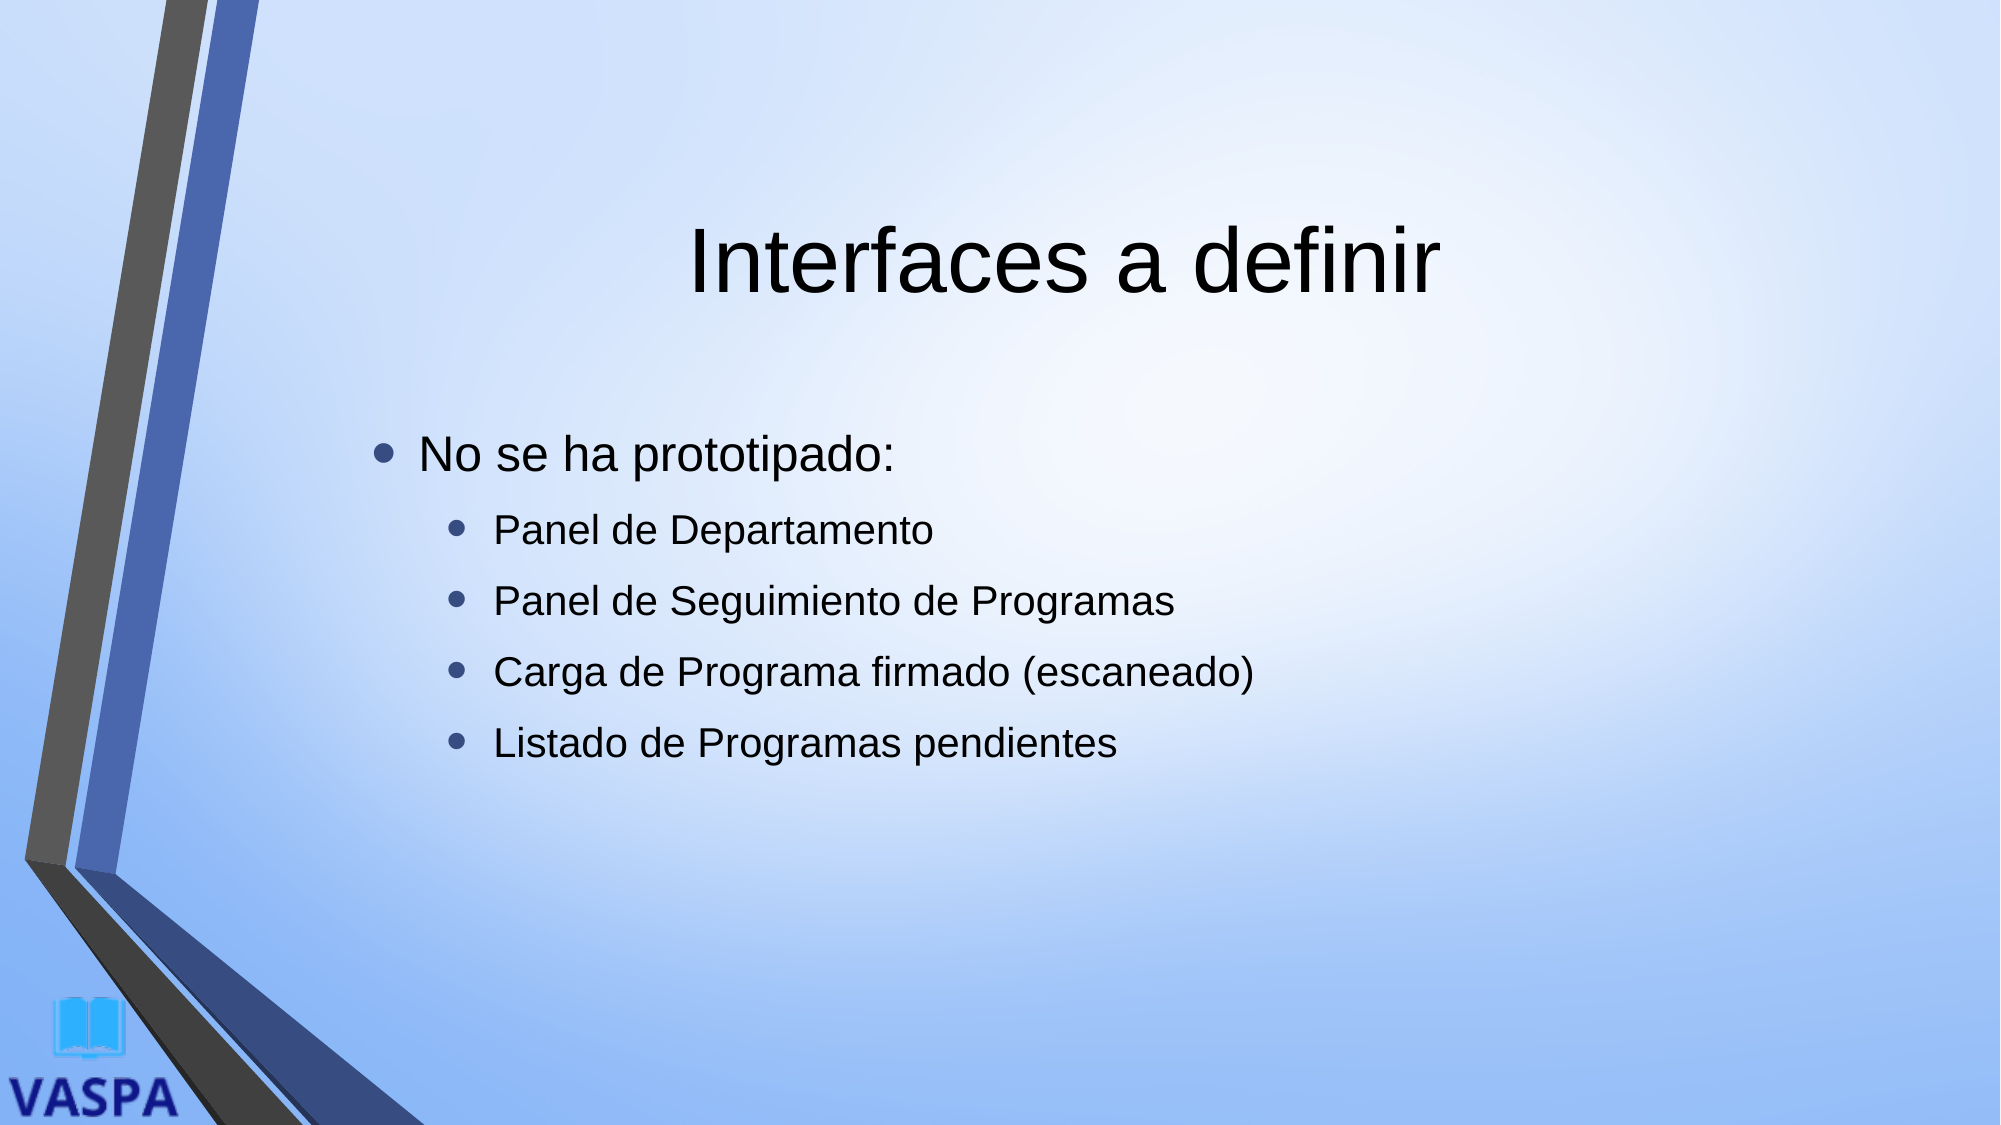

# Interfaces a definir
No se ha prototipado:
Panel de Departamento
Panel de Seguimiento de Programas
Carga de Programa firmado (escaneado)
Listado de Programas pendientes